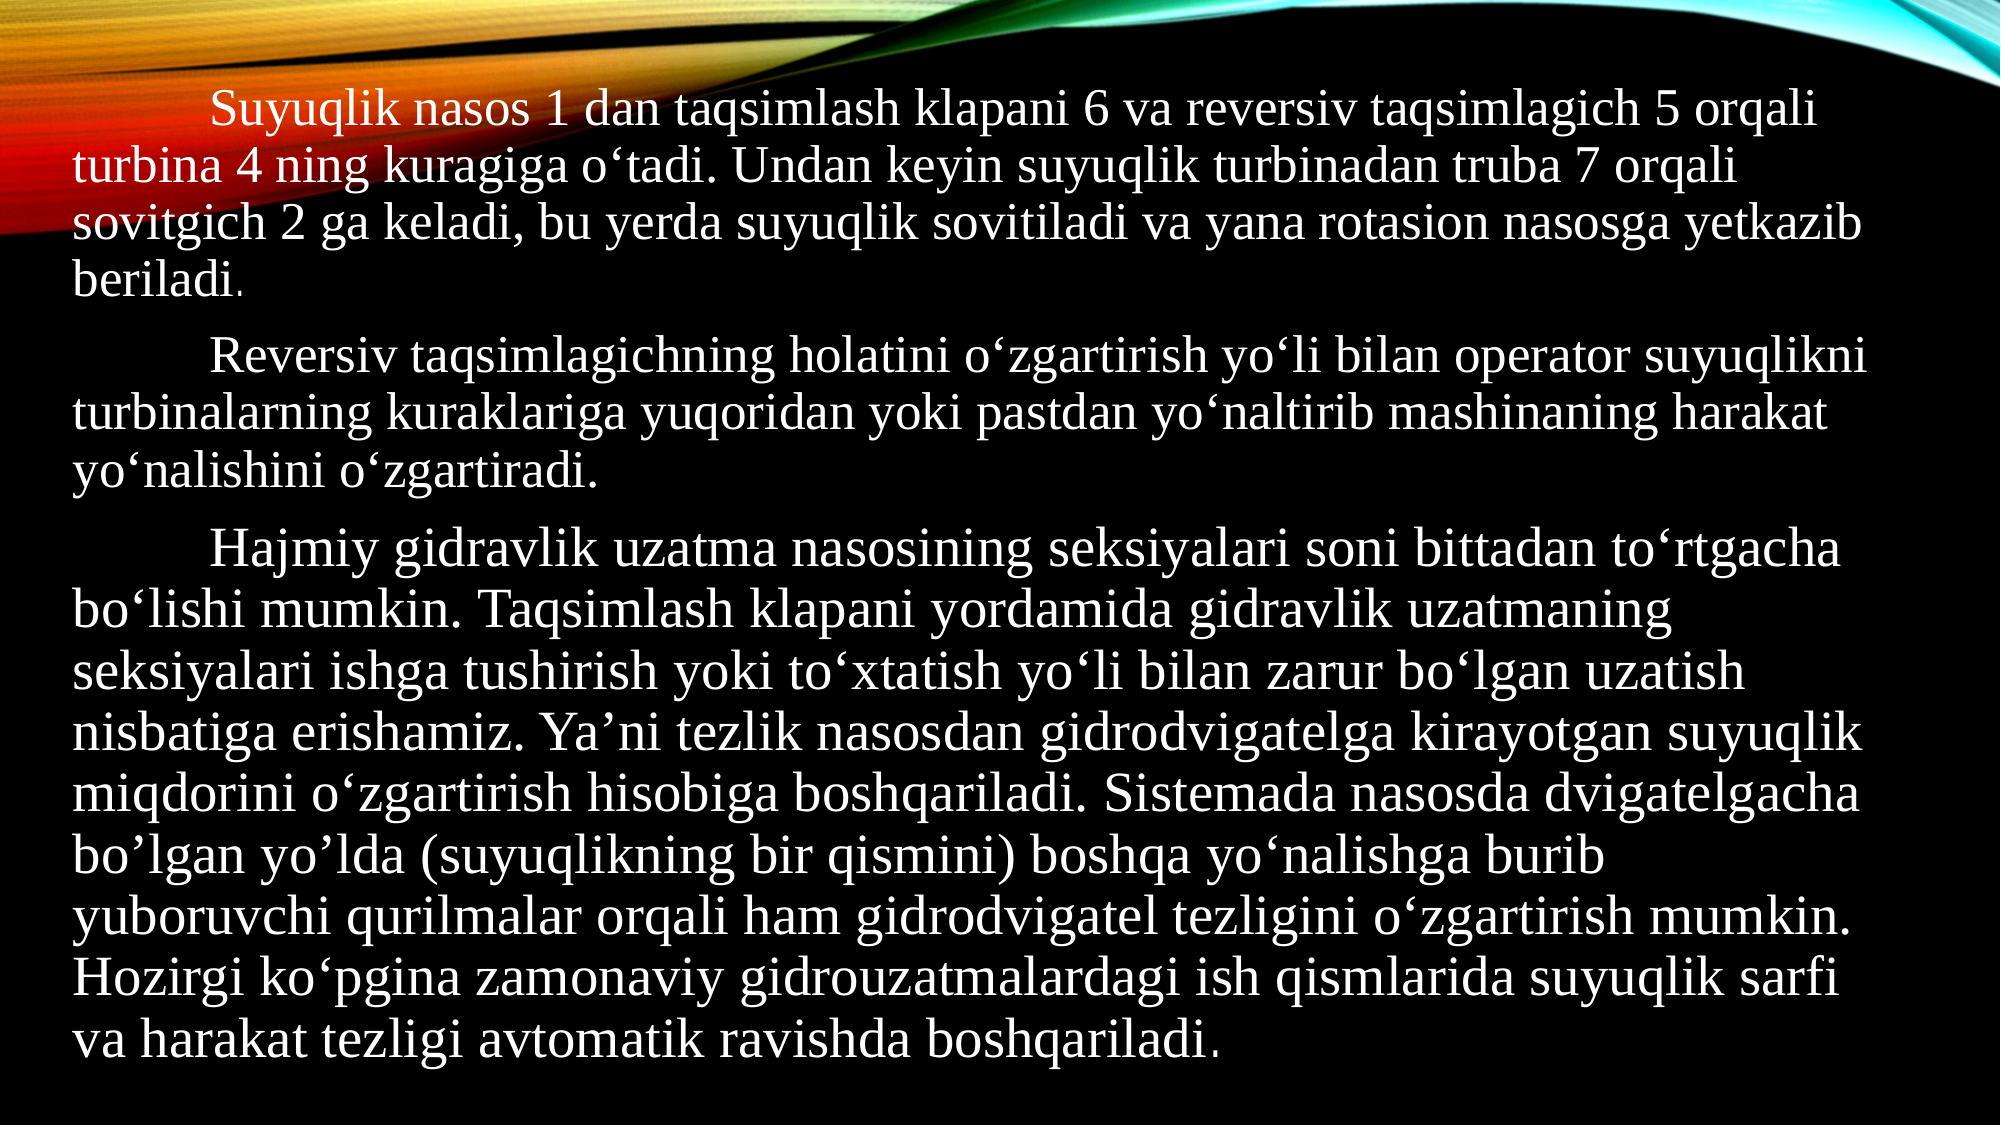

Suyuqlik nasos 1 dan taqsimlash klapani 6 va reversiv taqsimlagich 5 orqali turbina 4 ning kuragiga o‘tadi. Undan keyin suyuqlik turbinadan truba 7 orqali sovitgich 2 ga keladi, bu yerda suyuqlik sovitiladi va yana rotasion nasosga yetkazib beriladi.
	Reversiv taqsimlagichning holatini o‘zgartirish yo‘li bilan operator suyuqlikni turbinalarning kuraklariga yuqoridan yoki pastdan yo‘naltirib mashinaning harakat yo‘nalishini o‘zgartiradi.
	Hajmiy gidravlik uzatma nasosining seksiyalari soni bittadan to‘rtgacha bo‘lishi mumkin. Taqsimlash klapani yordamida gidravlik uzatmaning seksiyalari ishga tushirish yoki to‘xtatish yo‘li bilan zarur bo‘lgan uzatish nisbatiga erishamiz. Ya’ni tezlik nasosdan gidrodvigatelga kirayotgan suyuqlik miqdorini o‘zgartirish hisobiga boshqariladi. Sistemada nasosda dvigatelgacha bo’lgan yo’lda (suyuqlikning bir qismini) boshqa yo‘nalishga burib yuboruvchi qurilmalar orqali ham gidrodvigatel tezligini o‘zgartirish mumkin. Hozirgi ko‘pgina zamonaviy gidrouzatmalardagi ish qismlarida suyuqlik sarfi va harakat tezligi avtomatik ravishda boshqariladi.